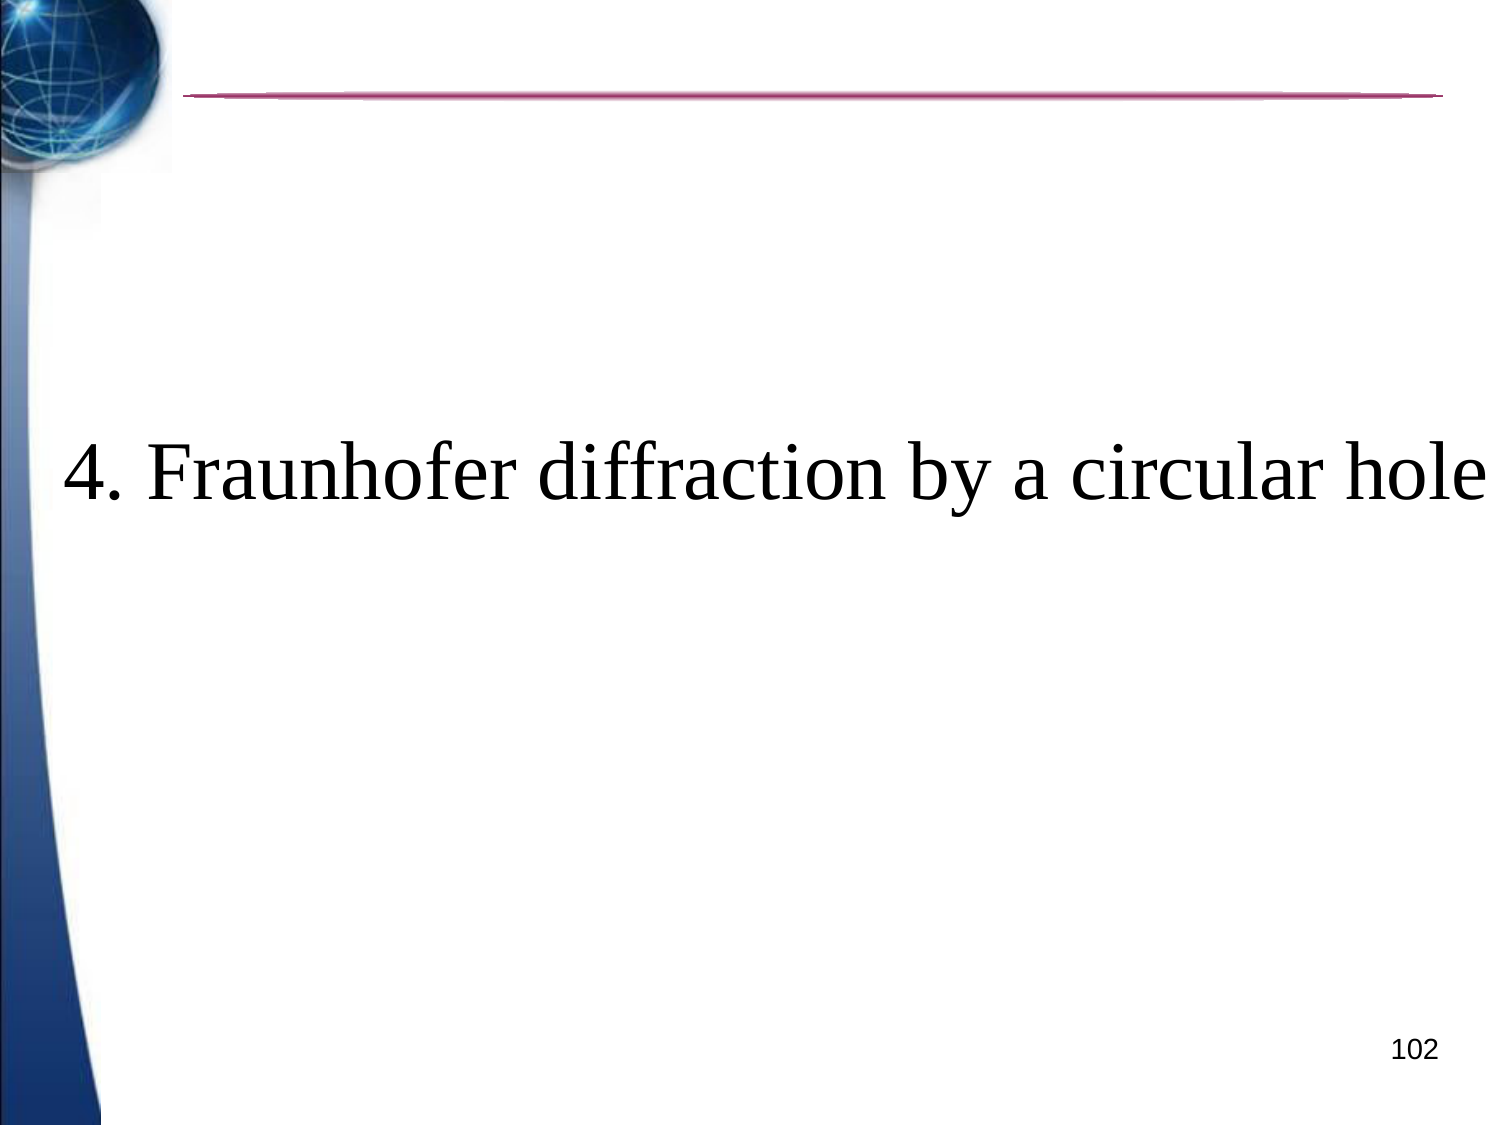

4. Fraunhofer diffraction by a circular hole
102